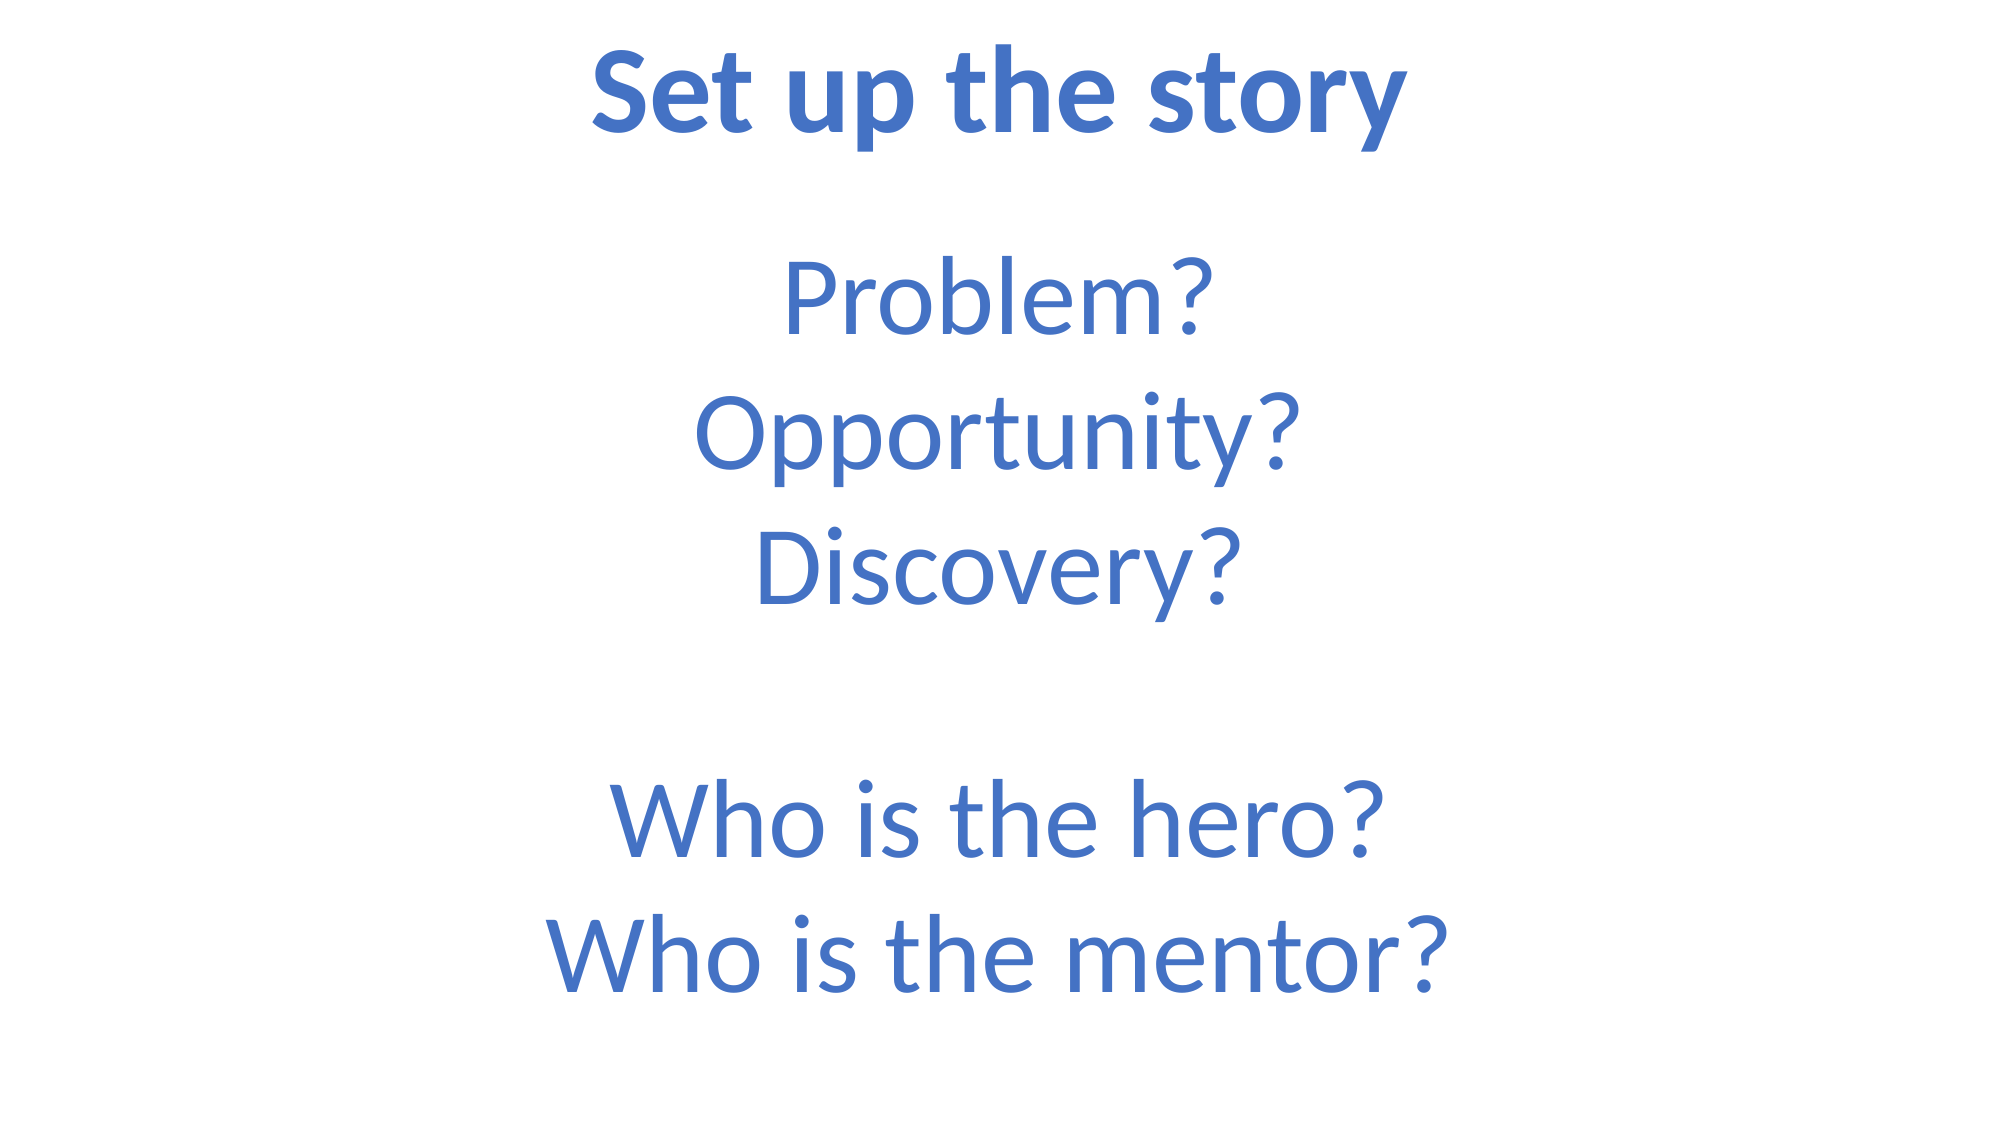

Set up the story
Problem?
Opportunity?
Discovery?
Who is the hero?
Who is the mentor?